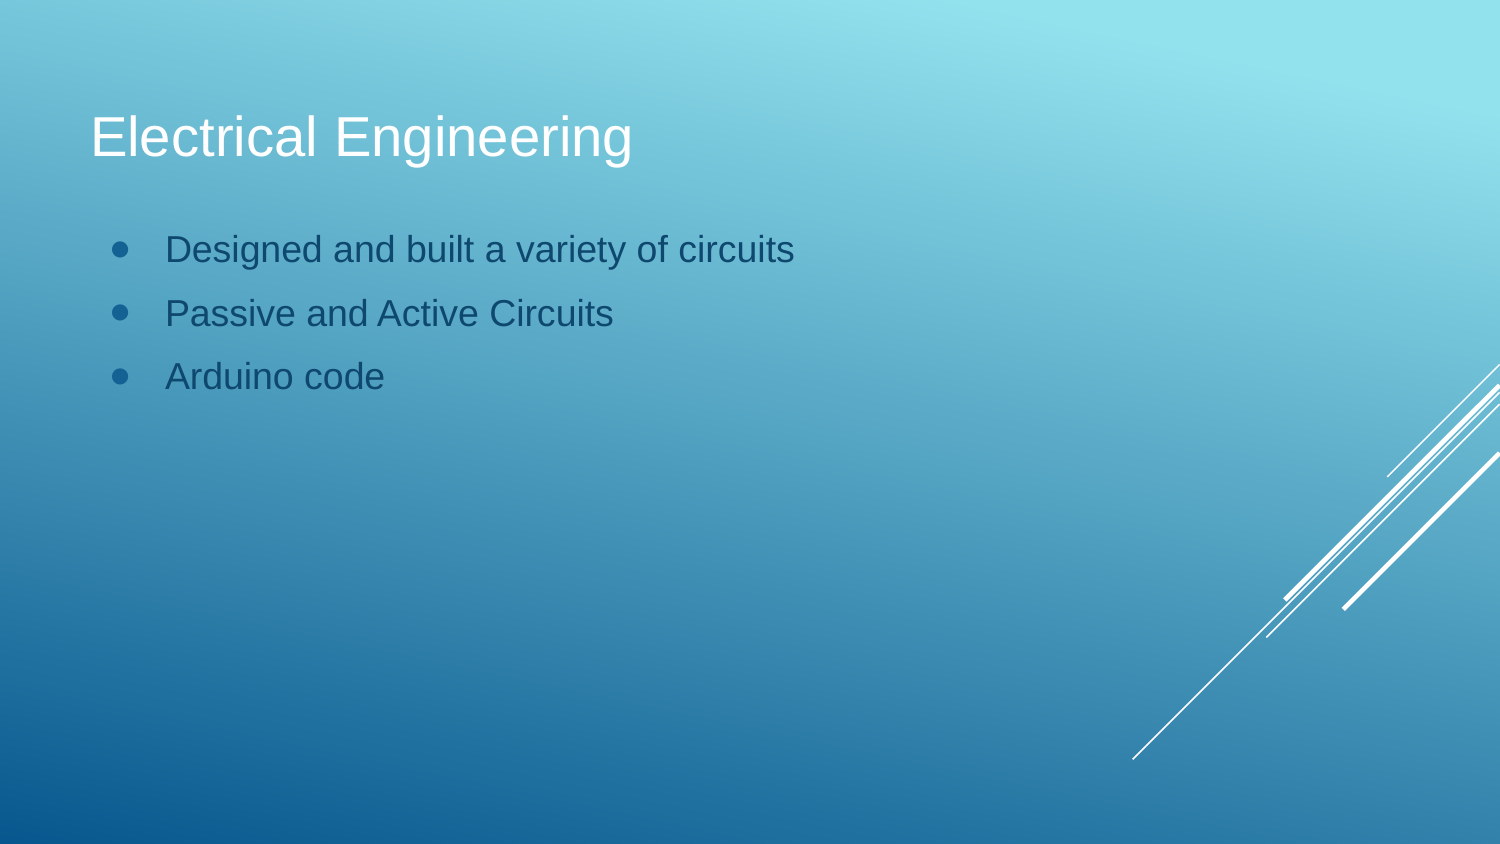

# Electrical Engineering
Designed and built a variety of circuits
Passive and Active Circuits
Arduino code